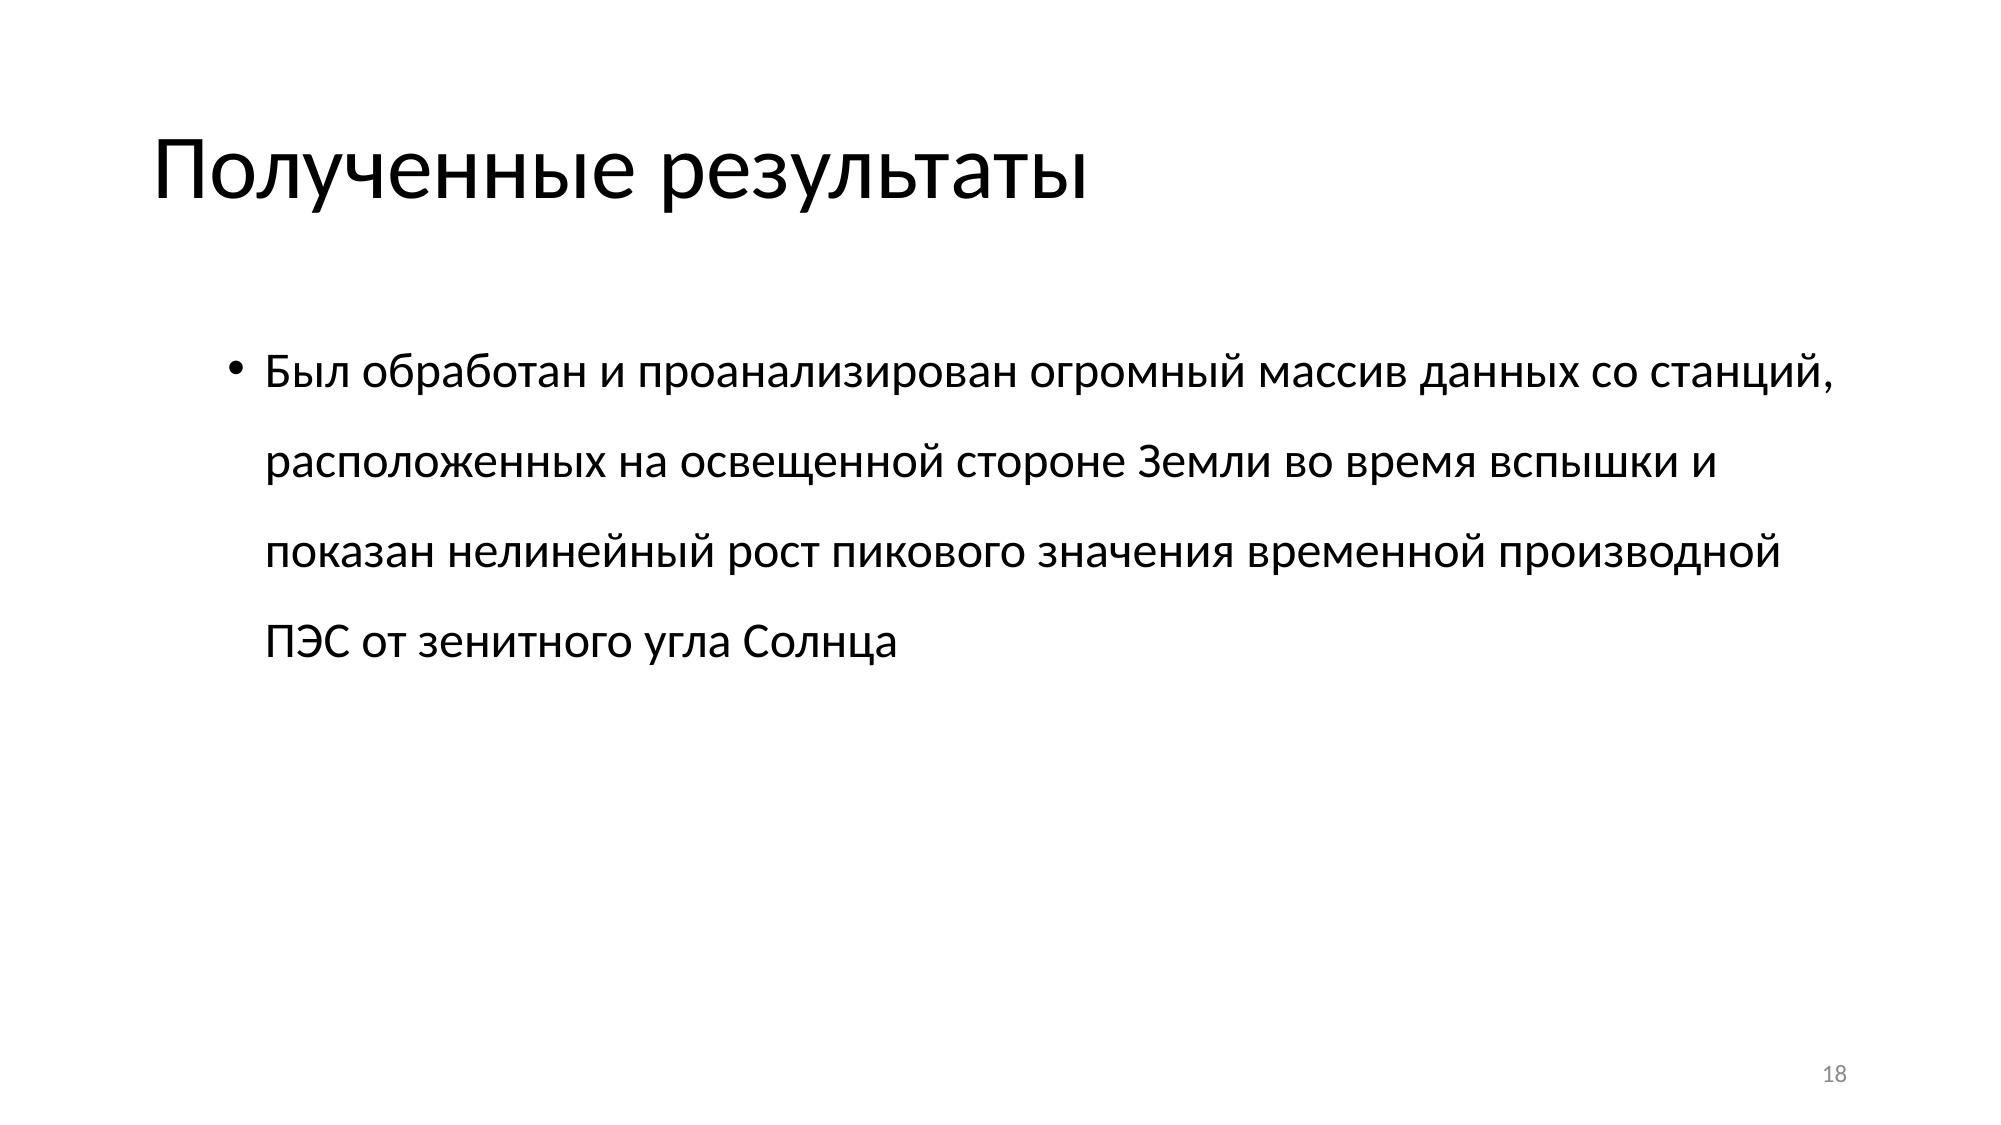

# Полученные результаты
Был обработан и проанализирован огромный массив данных со станций, расположенных на освещенной стороне Земли во время вспышки и показан нелинейный рост пикового значения временной производной ПЭС от зенитного угла Солнца

18